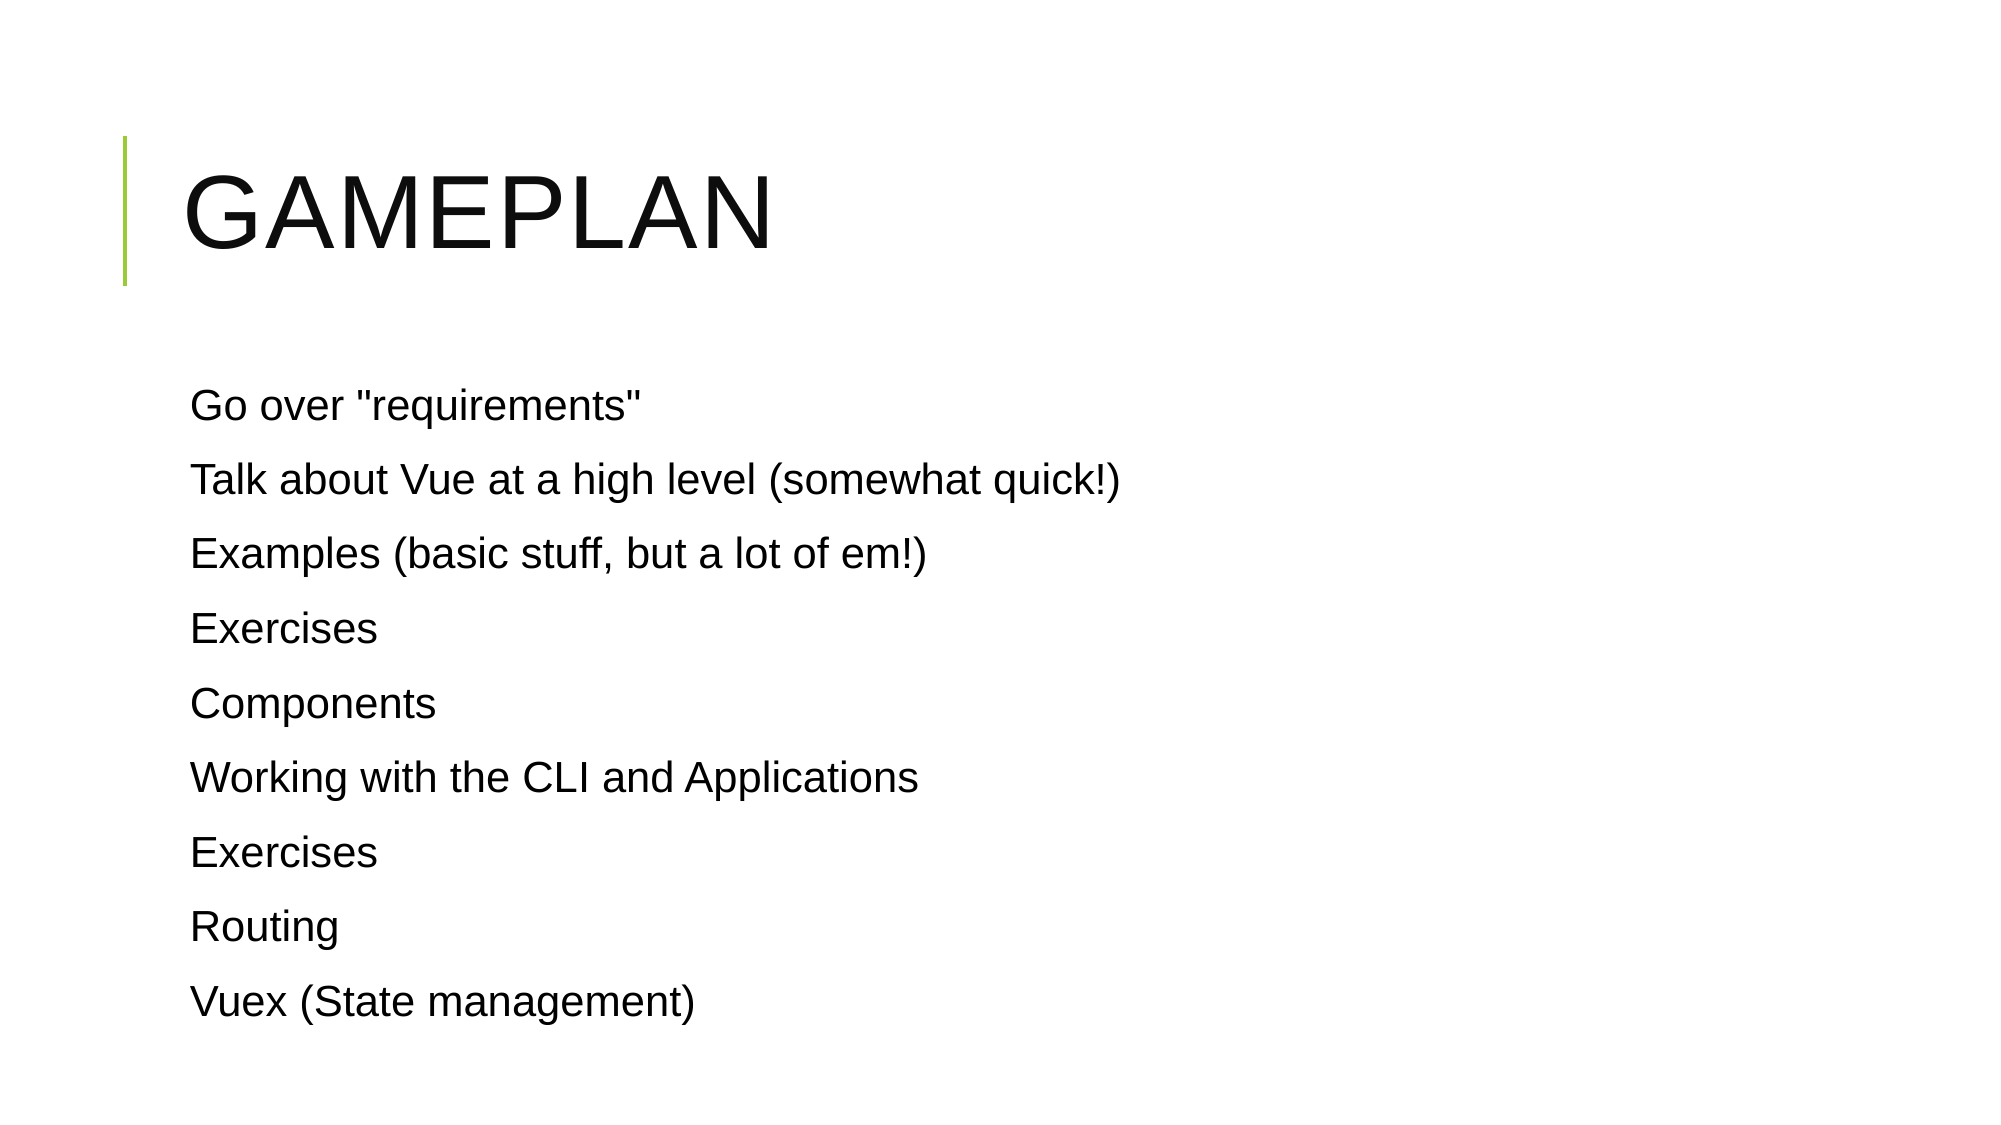

# Gameplan
Go over "requirements"
Talk about Vue at a high level (somewhat quick!)
Examples (basic stuff, but a lot of em!)
Exercises
Components
Working with the CLI and Applications
Exercises
Routing
Vuex (State management)